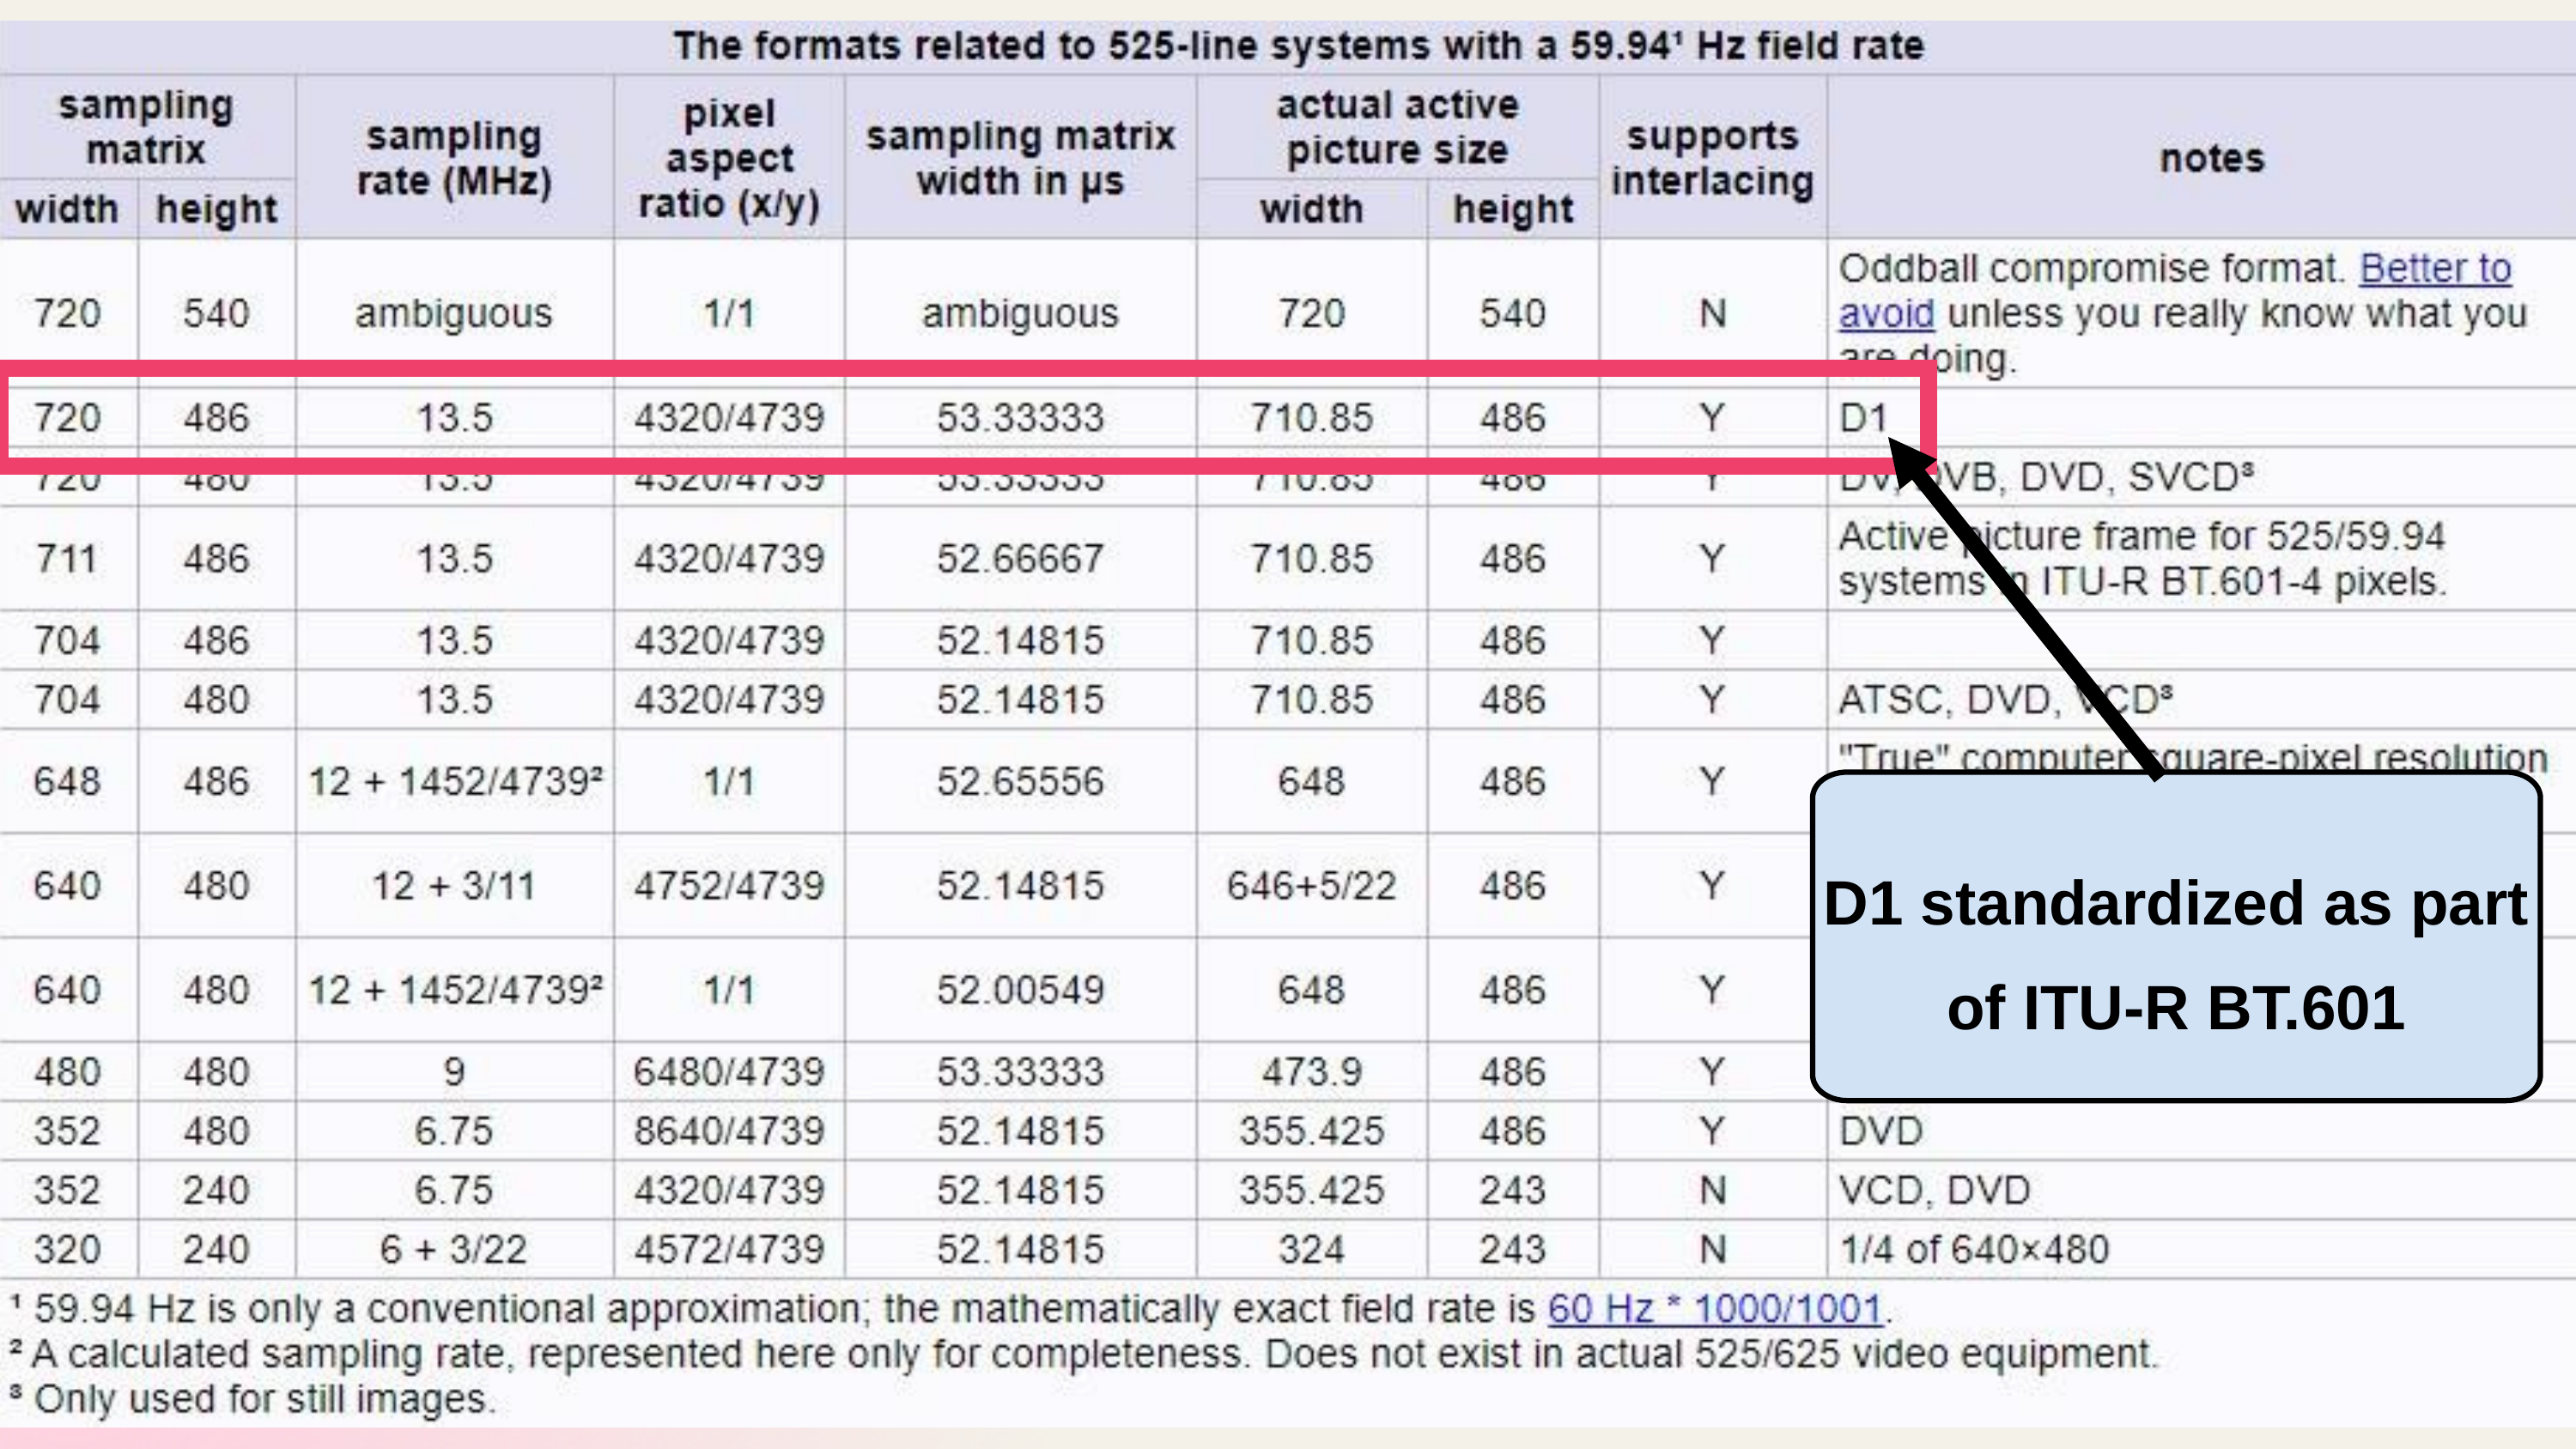

D1 standardized as part of ITU-R BT.601